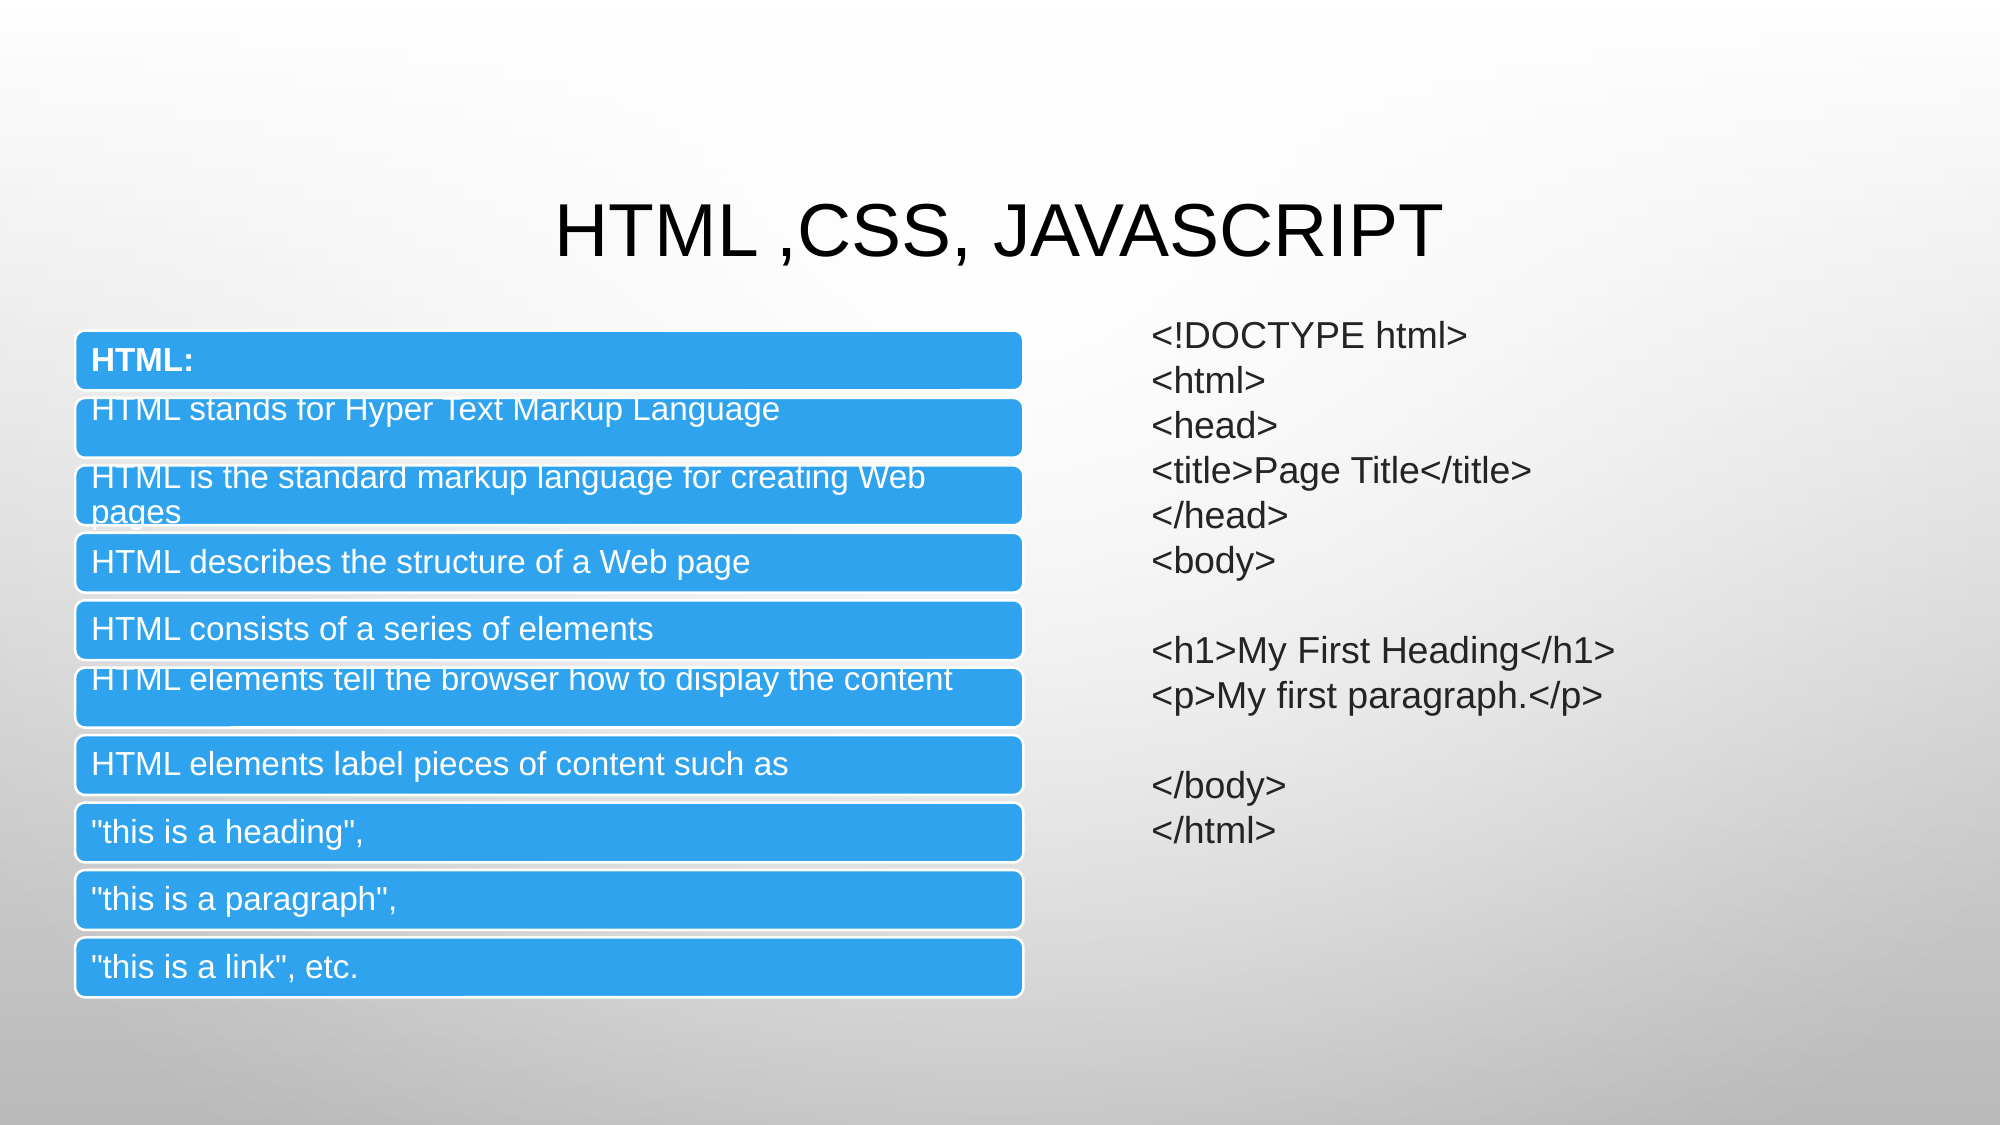

# HTML ,CSS, JAVASCRIPT
<!DOCTYPE html>
<html>
<head>
<title>Page Title</title>
</head>
<body>
<h1>My First Heading</h1>
<p>My first paragraph.</p>
</body>
</html>
HTML:
HTML stands for Hyper Text Markup Language
HTML is the standard markup language for creating Web pages
HTML describes the structure of a Web page
HTML consists of a series of elements
HTML elements tell the browser how to display the content
HTML elements label pieces of content such as
"this is a heading",
"this is a paragraph",
"this is a link", etc.